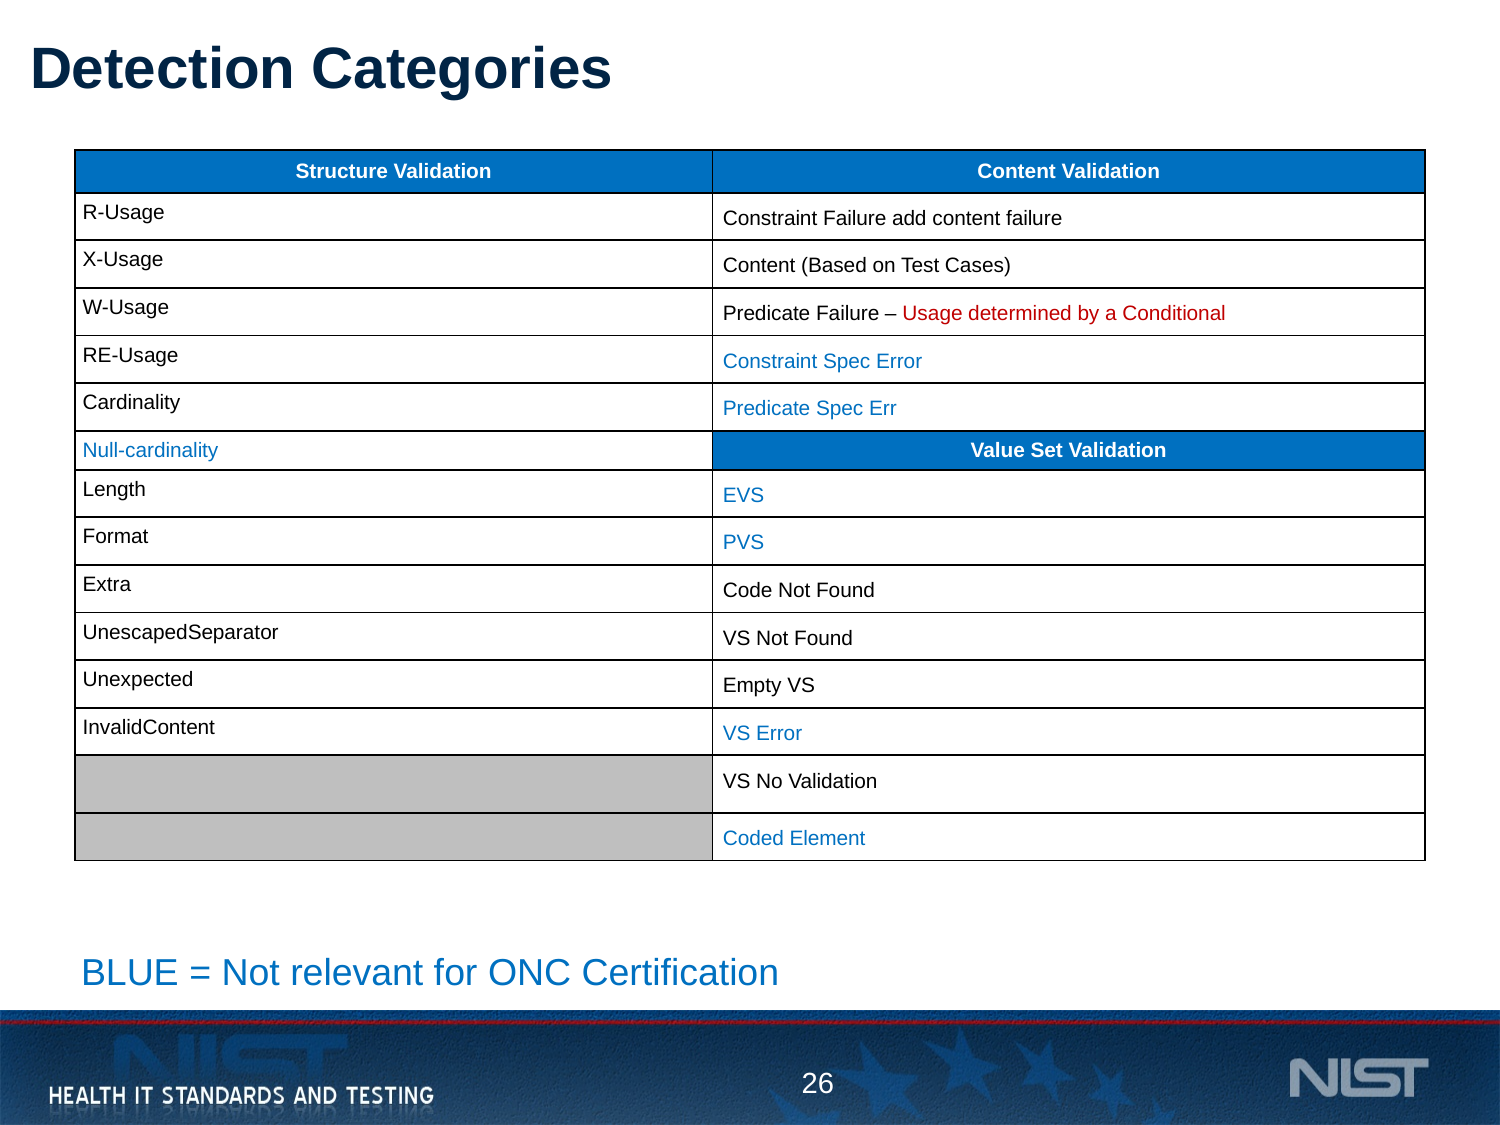

# Detection Categories
| Structure Validation | Content Validation |
| --- | --- |
| R-Usage | Constraint Failure add content failure |
| X-Usage | Content (Based on Test Cases) |
| W-Usage | Predicate Failure – Usage determined by a Conditional |
| RE-Usage | Constraint Spec Error |
| Cardinality | Predicate Spec Err |
| Null-cardinality | Value Set Validation |
| Length | EVS |
| Format | PVS |
| Extra | Code Not Found |
| UnescapedSeparator | VS Not Found |
| Unexpected | Empty VS |
| InvalidContent | VS Error |
|  | VS No Validation |
|  | Coded Element |
BLUE = Not relevant for ONC Certification
26